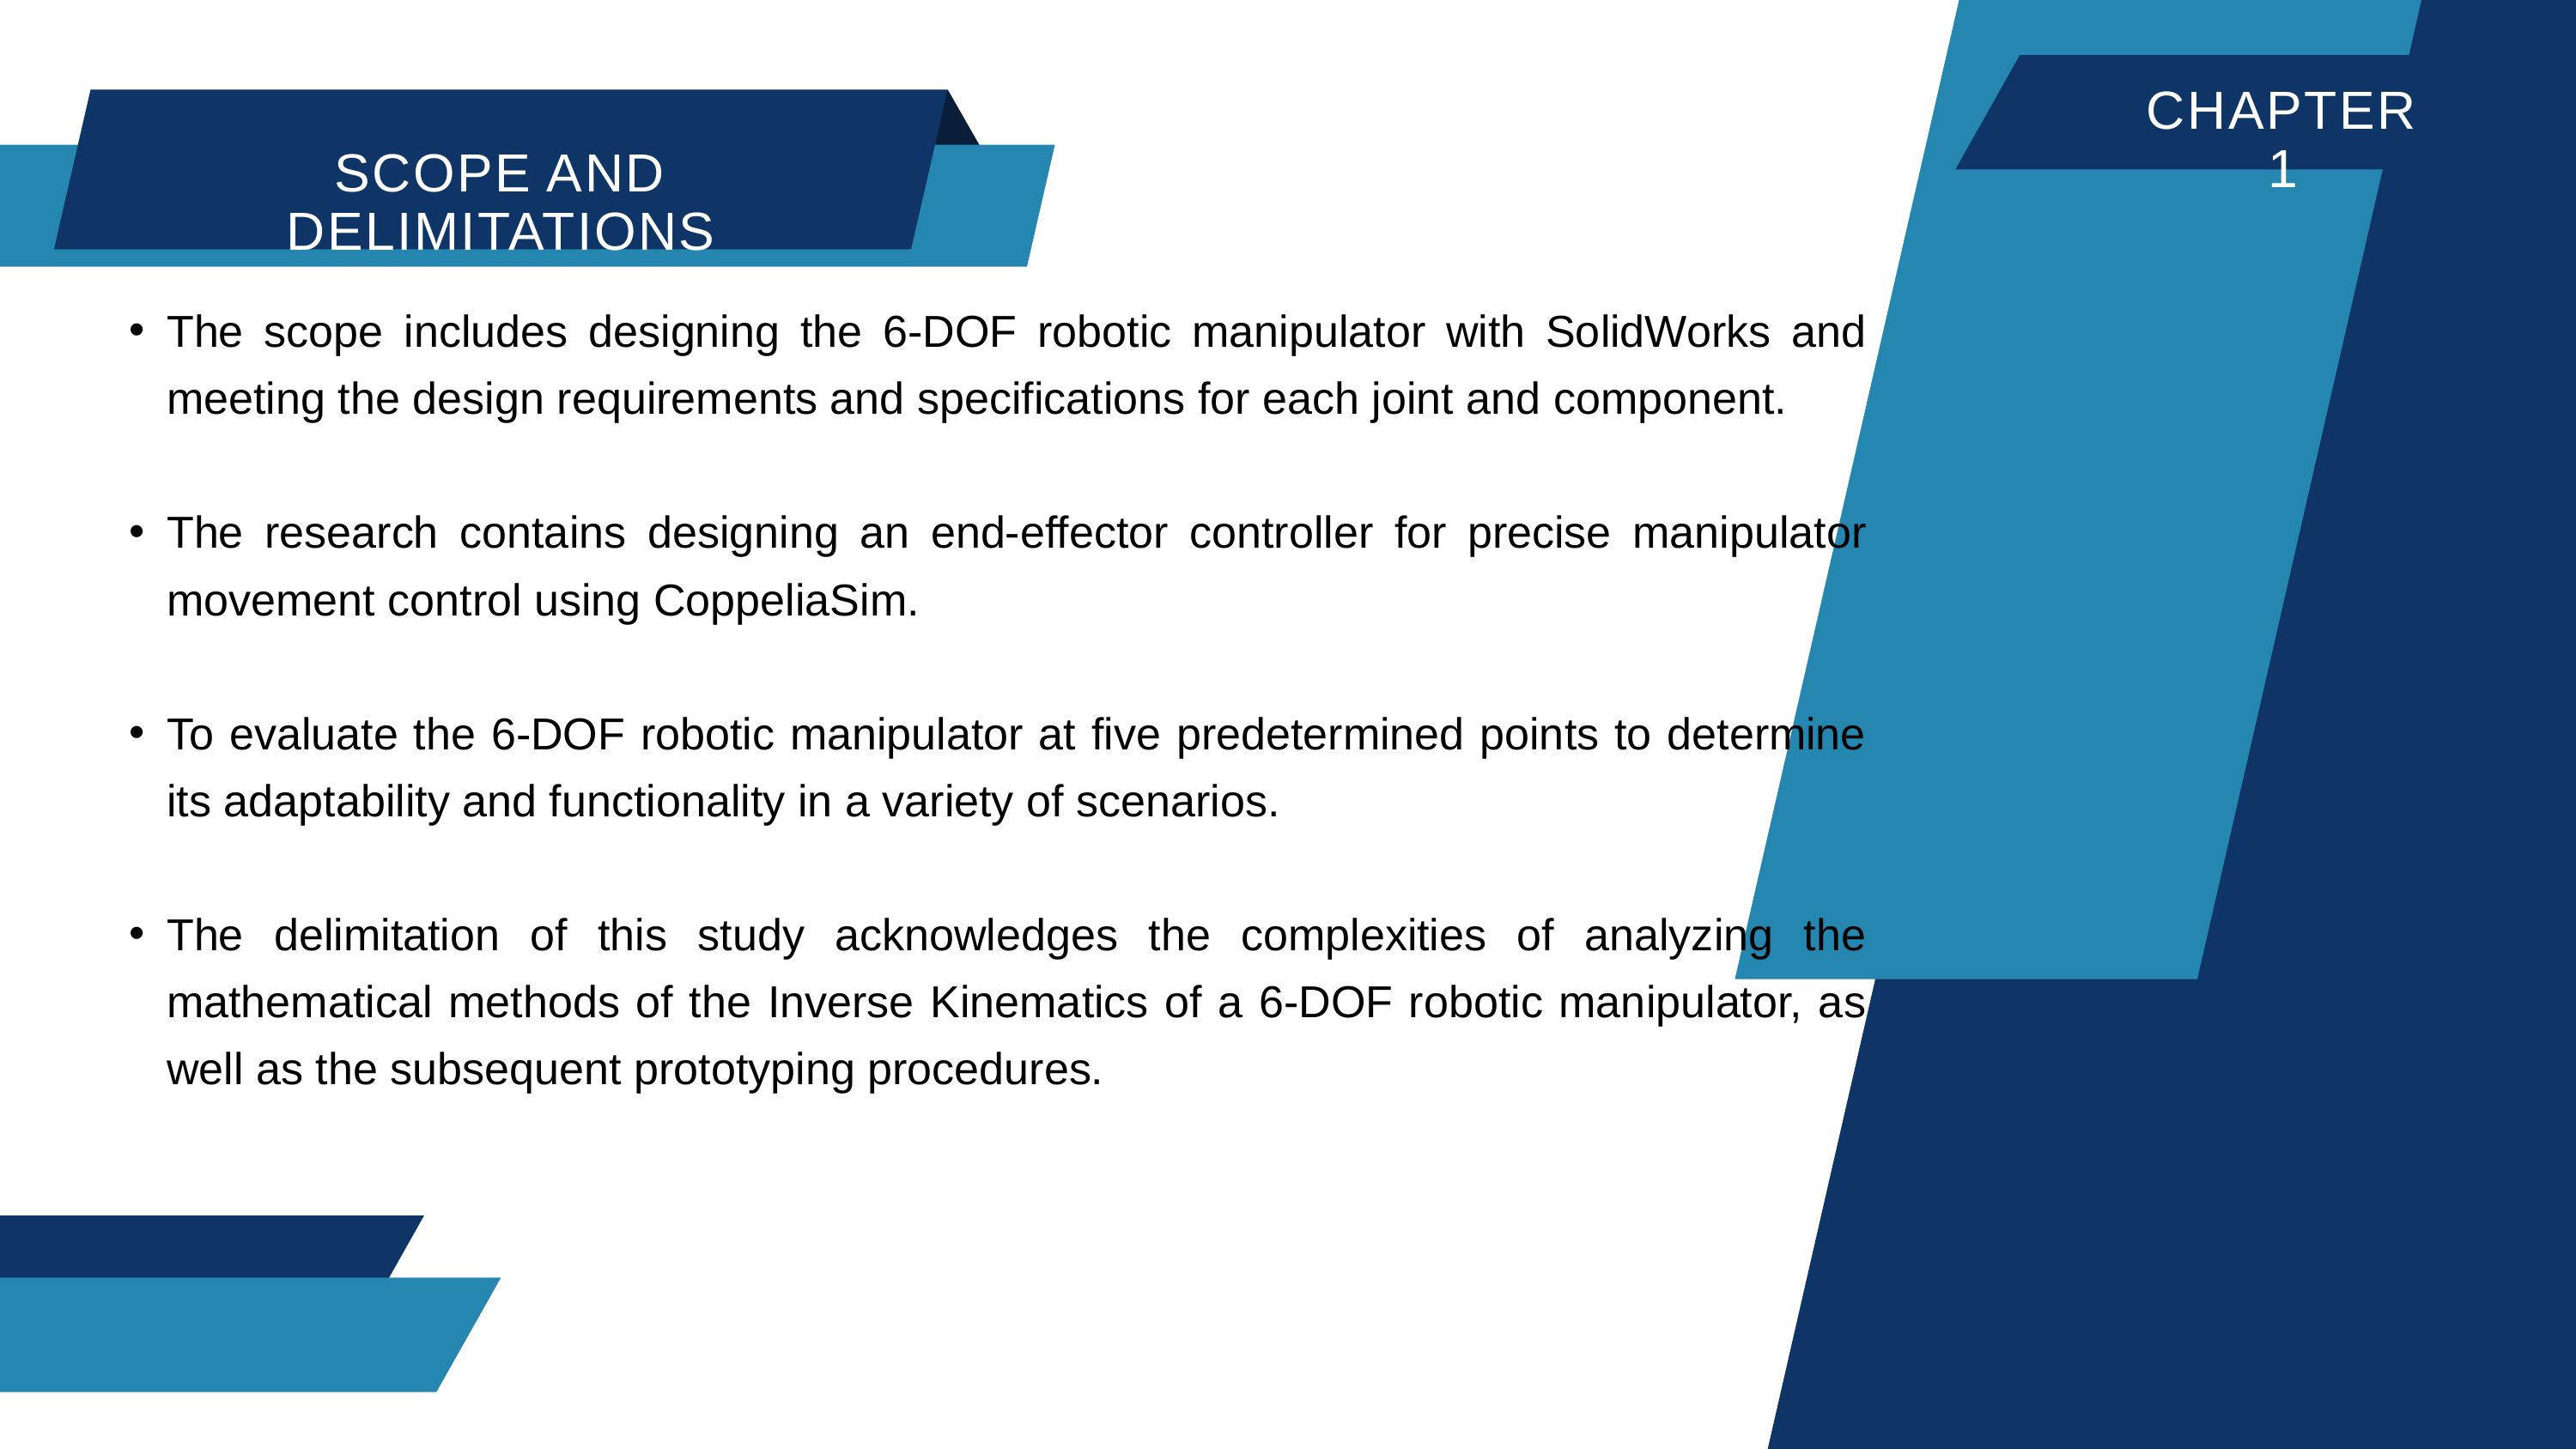

CHAPTER 1

SCOPE AND DELIMITATIONS

The scope includes designing the 6-DOF robotic manipulator with SolidWorks and meeting the design requirements and specifications for each joint and component.

The research contains designing an end-effector controller for precise manipulator movement control using CoppeliaSim.

To evaluate the 6-DOF robotic manipulator at five predetermined points to determine its adaptability and functionality in a variety of scenarios.

The delimitation of this study acknowledges the complexities of analyzing the mathematical methods of the Inverse Kinematics of a 6-DOF robotic manipulator, as well as the subsequent prototyping procedures.